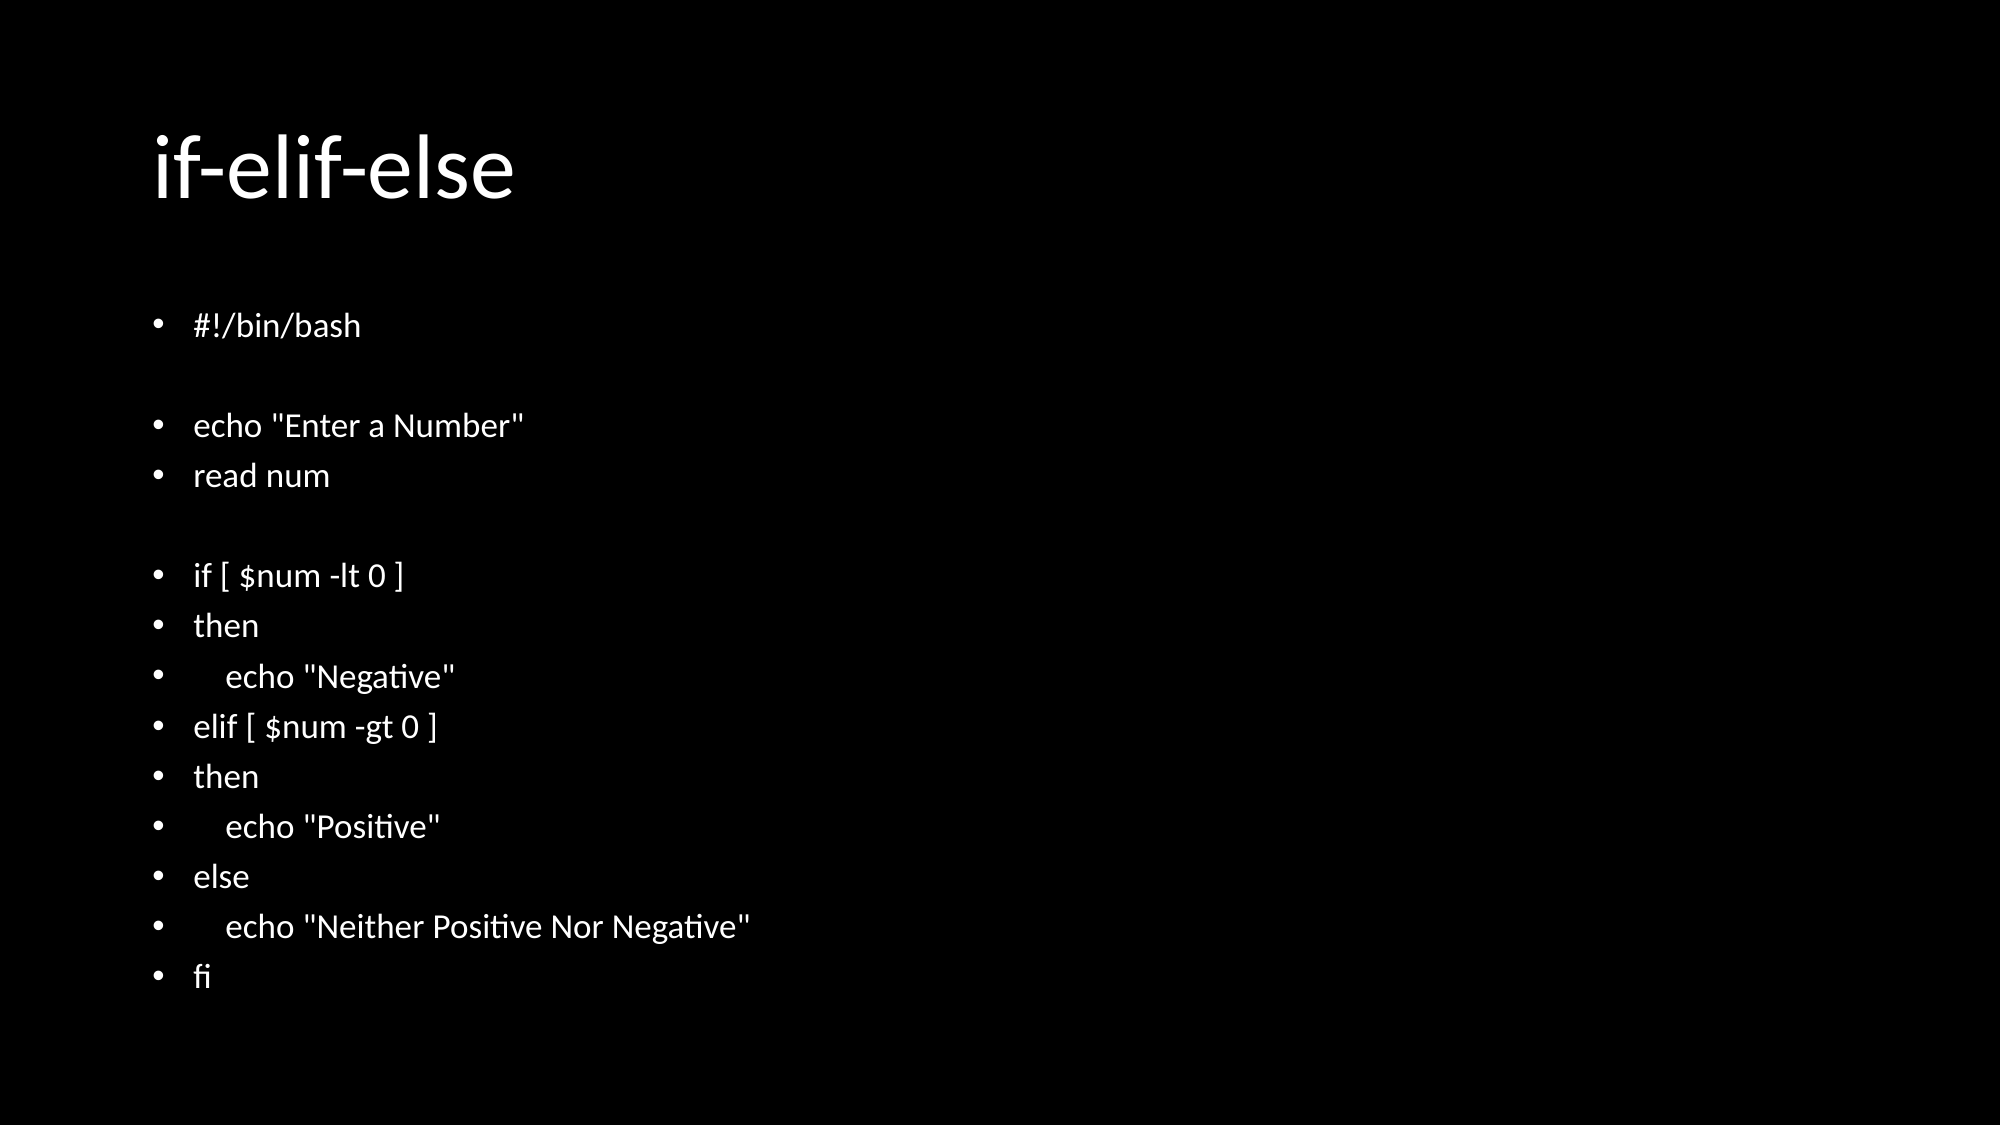

# if-elif-else
#!/bin/bash

echo "Enter a Number"
read num

if [ $num -lt 0 ]
then
    echo "Negative"
elif [ $num -gt 0 ]
then
    echo "Positive"
else
    echo "Neither Positive Nor Negative"
fi